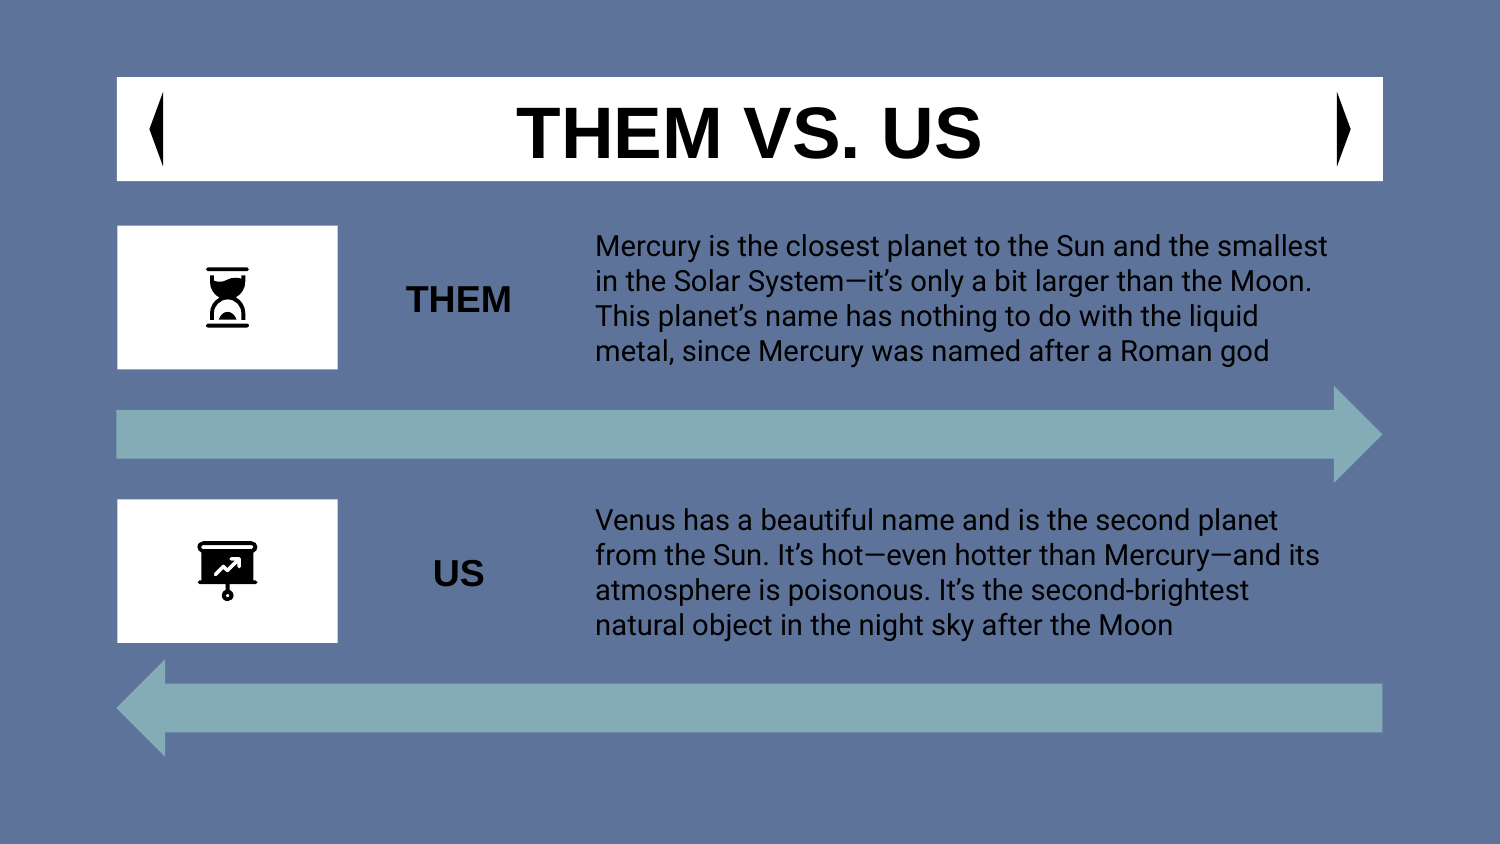

# THEM VS. US

Mercury is the closest planet to the Sun and the smallest in the Solar System—it’s only a bit larger than the Moon. This planet’s name has nothing to do with the liquid metal, since Mercury was named after a Roman god
THEM

Venus has a beautiful name and is the second planet from the Sun. It’s hot—even hotter than Mercury—and its atmosphere is poisonous. It’s the second-brightest natural object in the night sky after the Moon
US